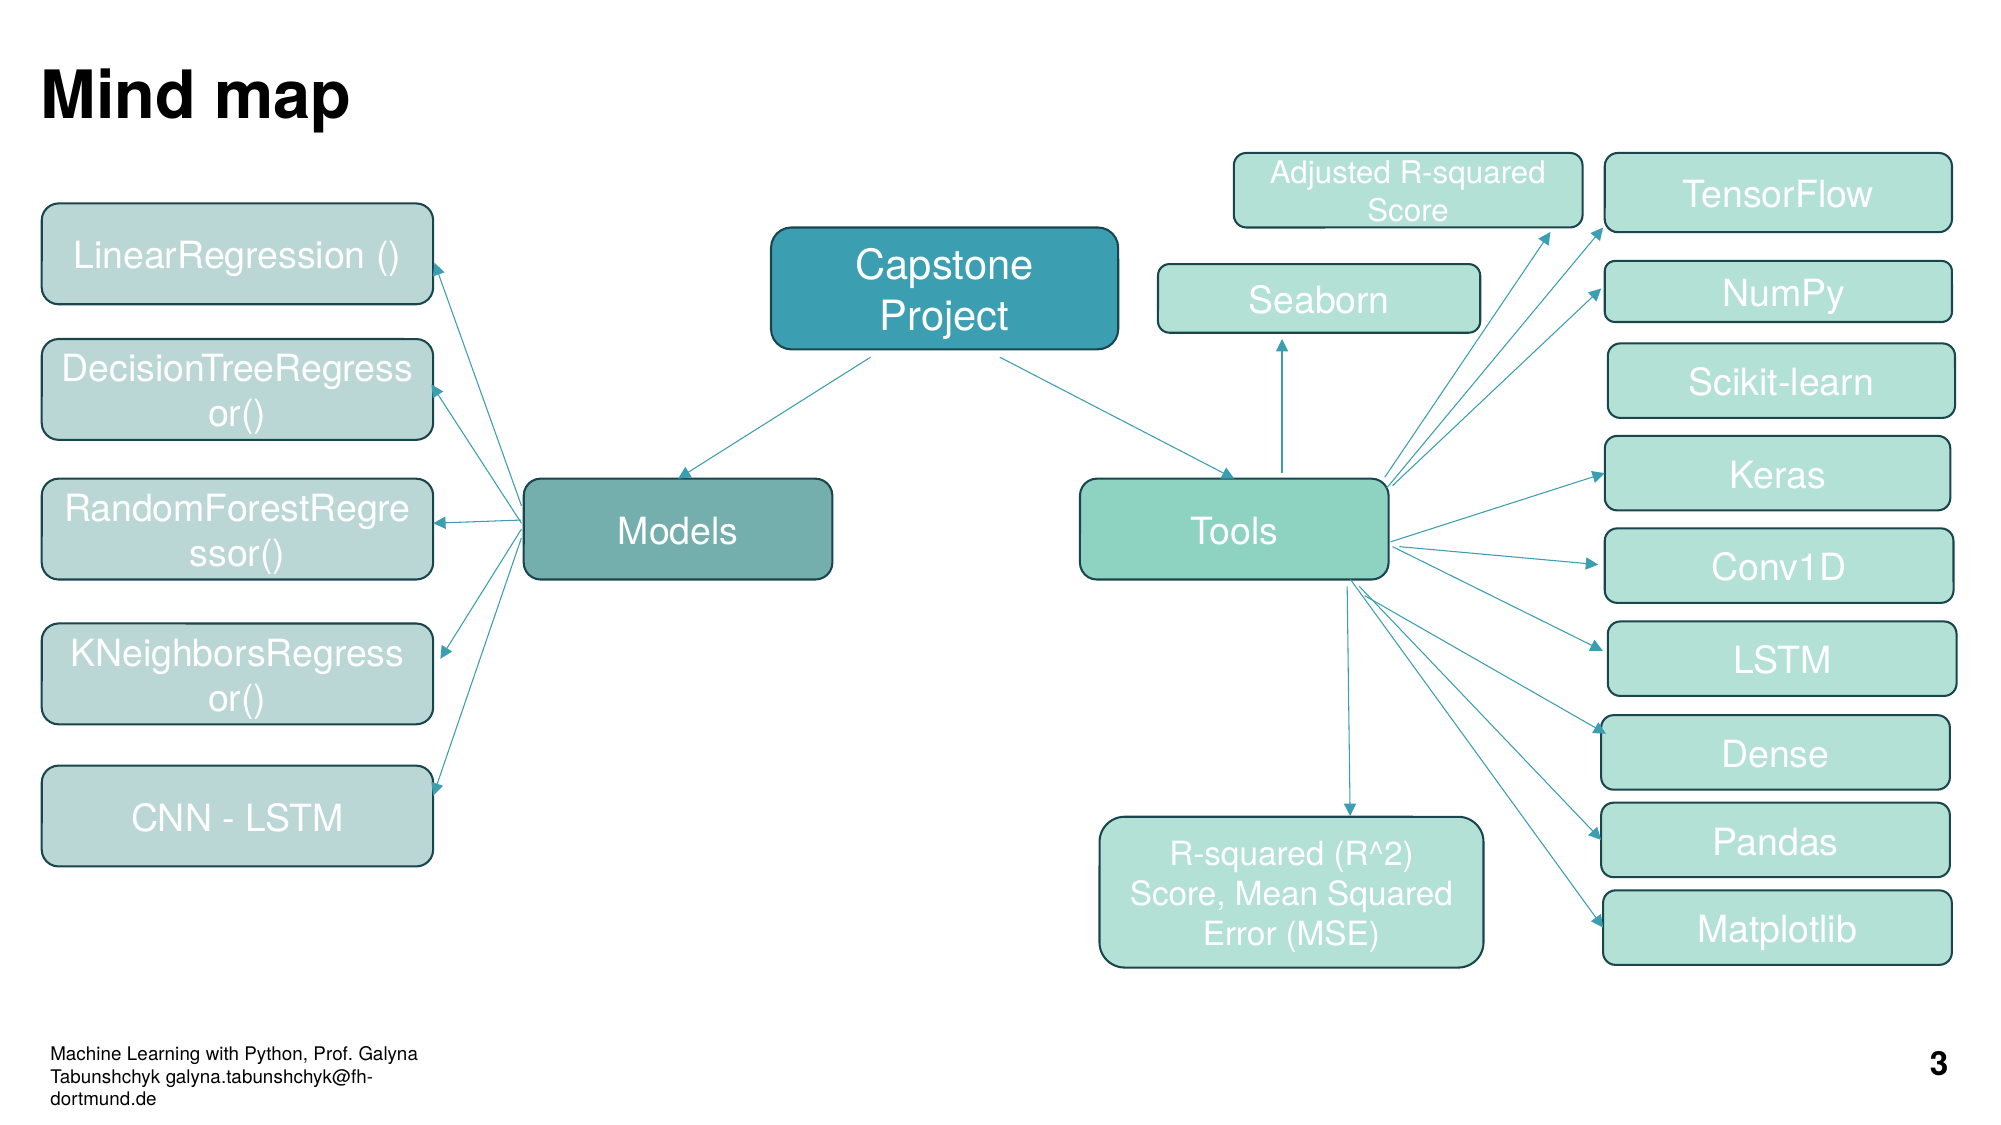

# Mind map

Adjusted R-squared Score
TensorFlow
LinearRegression ()
Capstone Project
 NumPy
Seaborn
DecisionTreeRegressor()
Scikit-learn
Keras
RandomForestRegressor()
Models
Tools
Conv1D
LSTM
KNeighborsRegressor()
Dense
CNN - LSTM
Pandas
R-squared (R^2) Score, Mean Squared Error (MSE)
Matplotlib
3
Machine Learning with Python, Prof. Galyna Tabunshchyk galyna.tabunshchyk@fh-dortmund.de